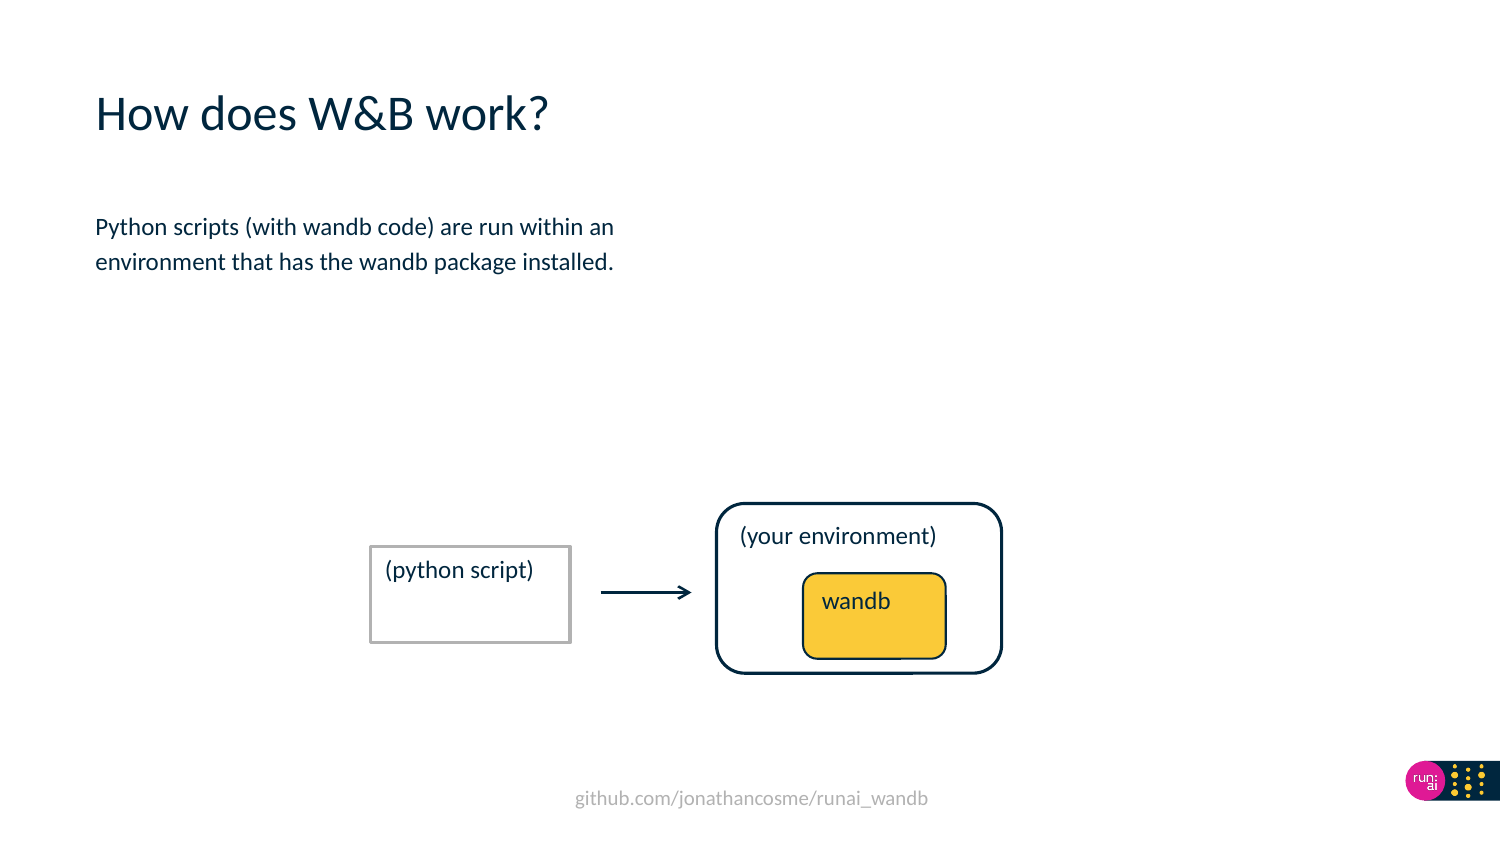

# How does W&B work?
Python scripts (with wandb code) are run within an environment that has the wandb package installed.
(your environment)
wandb
(python script)